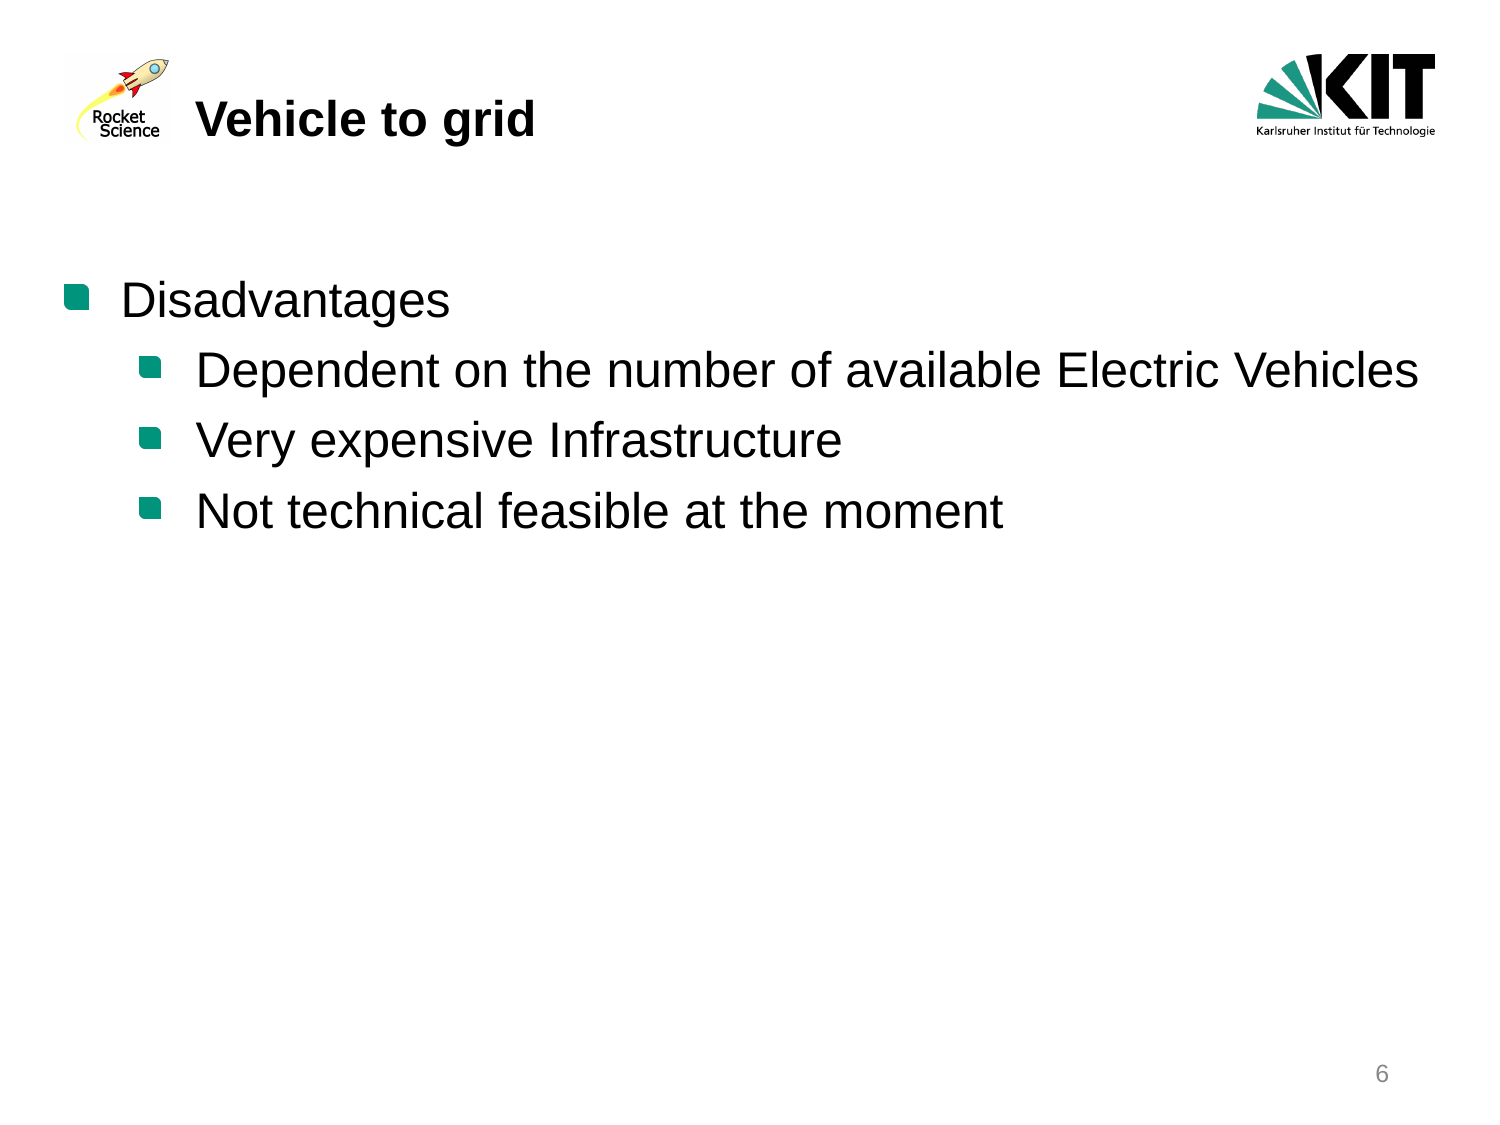

# Vehicle to grid

Disadvantages
Dependent on the number of available Electric Vehicles
Very expensive Infrastructure
Not technical feasible at the moment
6